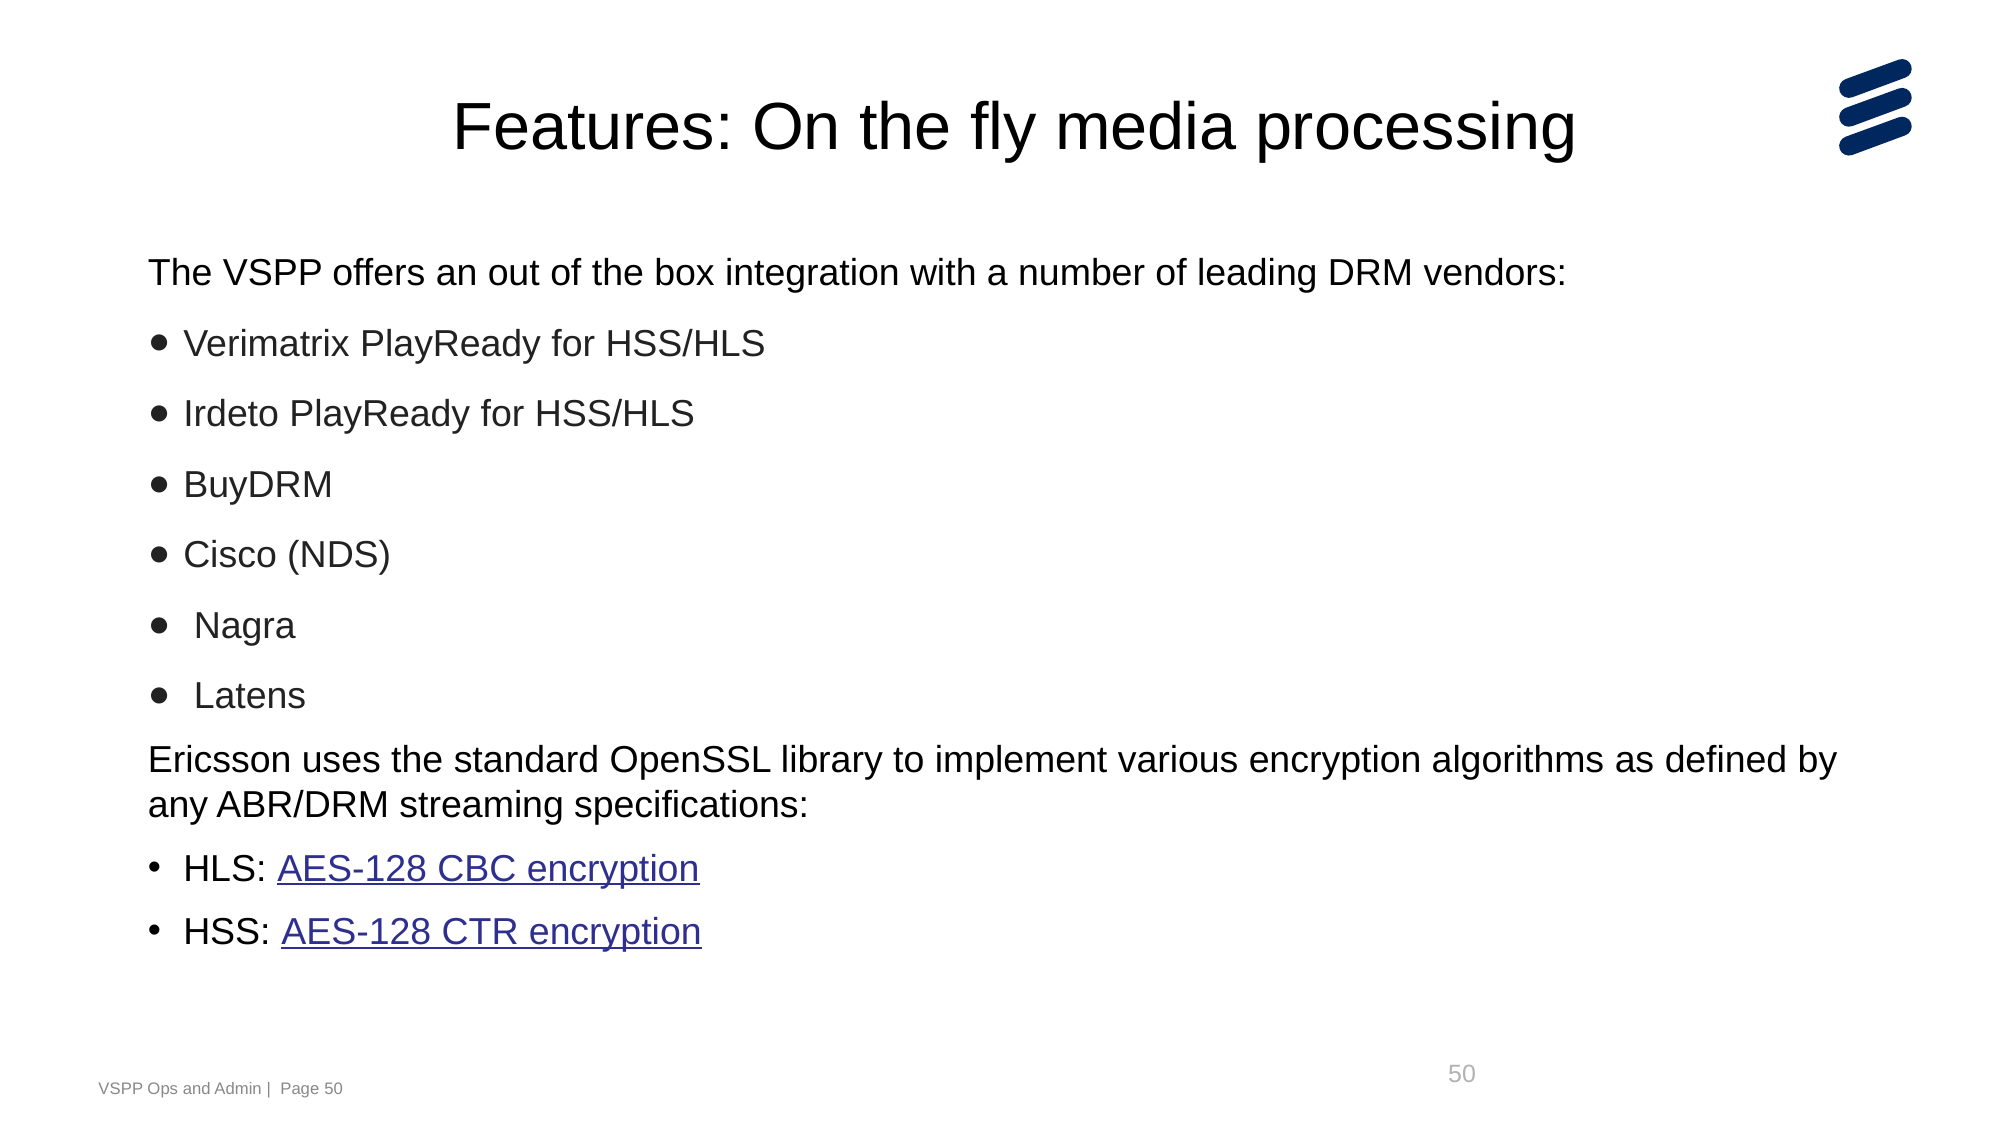

Features: On the fly media processing
The VSPP offers an out of the box integration with a number of leading DRM vendors:
Verimatrix PlayReady for HSS/HLS
Irdeto PlayReady for HSS/HLS
BuyDRM
Cisco (NDS)
 Nagra
 Latens
Ericsson uses the standard OpenSSL library to implement various encryption algorithms as defined by any ABR/DRM streaming specifications:
HLS: AES-128 CBC encryption
HSS: AES-128 CTR encryption

50